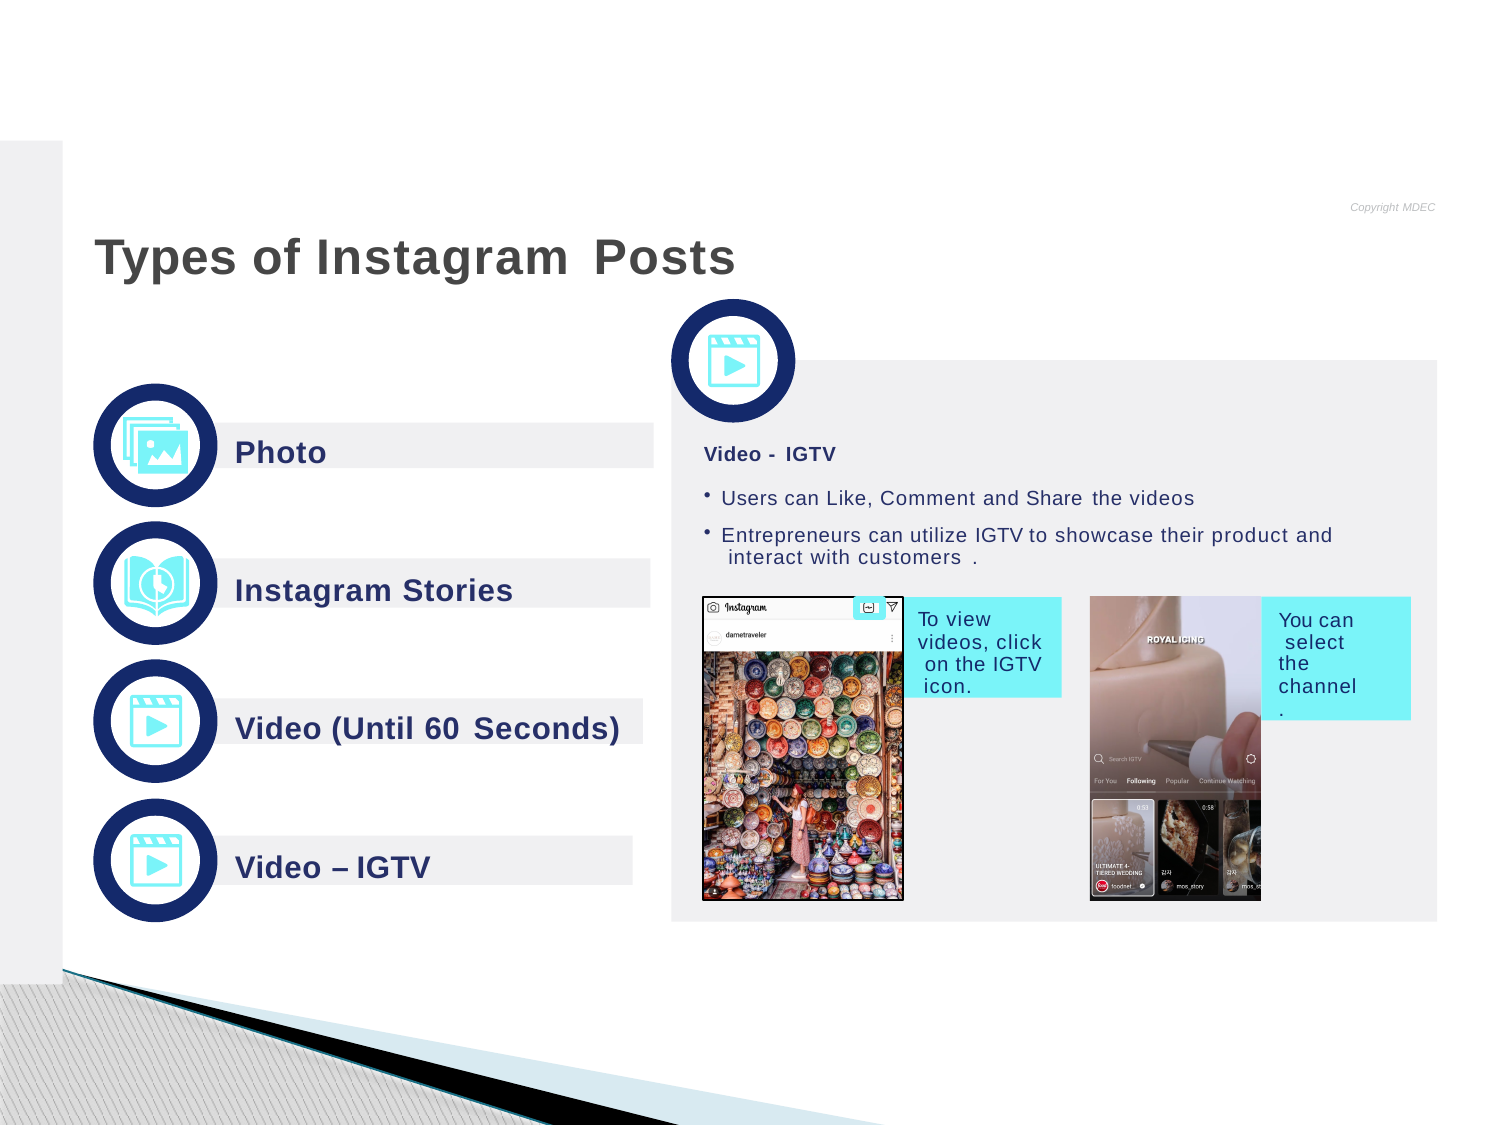

Copyright MDEC
# Types of Instagram Posts

Photo
Video - IGTV
Users can Like, Comment and Share the videos
Entrepreneurs can utilize IGTV to showcase their product and  interact with customers .

Instagram Stories

You can  select
the
channel.

To view
videos, click  on the IGTV  icon.

Video (Until 60 Seconds)

Video – IGTV